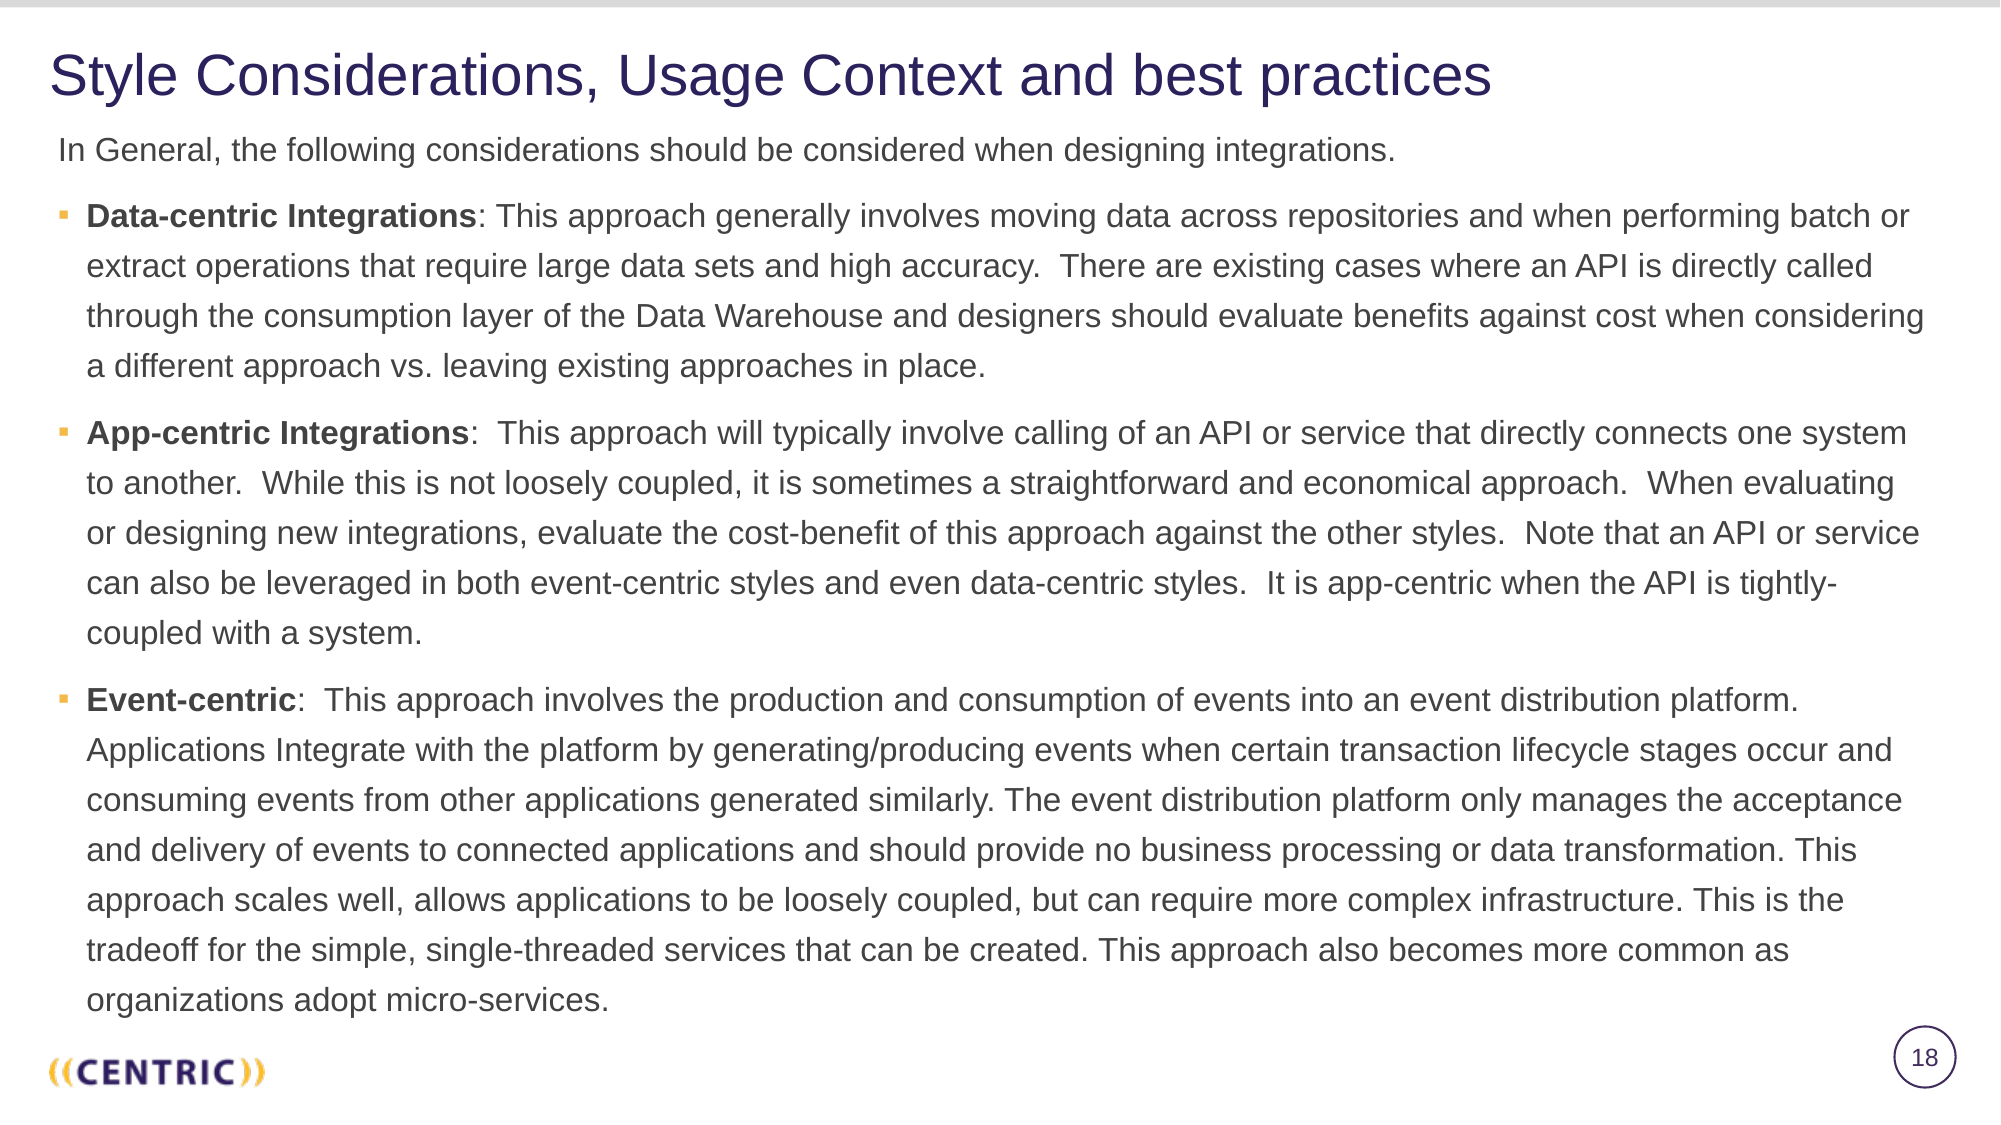

# Style Considerations, Usage Context and best practices
In General, the following considerations should be considered when designing integrations.
Data-centric Integrations: This approach generally involves moving data across repositories and when performing batch or extract operations that require large data sets and high accuracy.  There are existing cases where an API is directly called through the consumption layer of the Data Warehouse and designers should evaluate benefits against cost when considering a different approach vs. leaving existing approaches in place.
App-centric Integrations:  This approach will typically involve calling of an API or service that directly connects one system to another.  While this is not loosely coupled, it is sometimes a straightforward and economical approach.  When evaluating or designing new integrations, evaluate the cost-benefit of this approach against the other styles.  Note that an API or service can also be leveraged in both event-centric styles and even data-centric styles.  It is app-centric when the API is tightly-coupled with a system.
Event-centric:  This approach involves the production and consumption of events into an event distribution platform. Applications Integrate with the platform by generating/producing events when certain transaction lifecycle stages occur and consuming events from other applications generated similarly. The event distribution platform only manages the acceptance and delivery of events to connected applications and should provide no business processing or data transformation. This approach scales well, allows applications to be loosely coupled, but can require more complex infrastructure. This is the tradeoff for the simple, single-threaded services that can be created. This approach also becomes more common as organizations adopt micro-services.